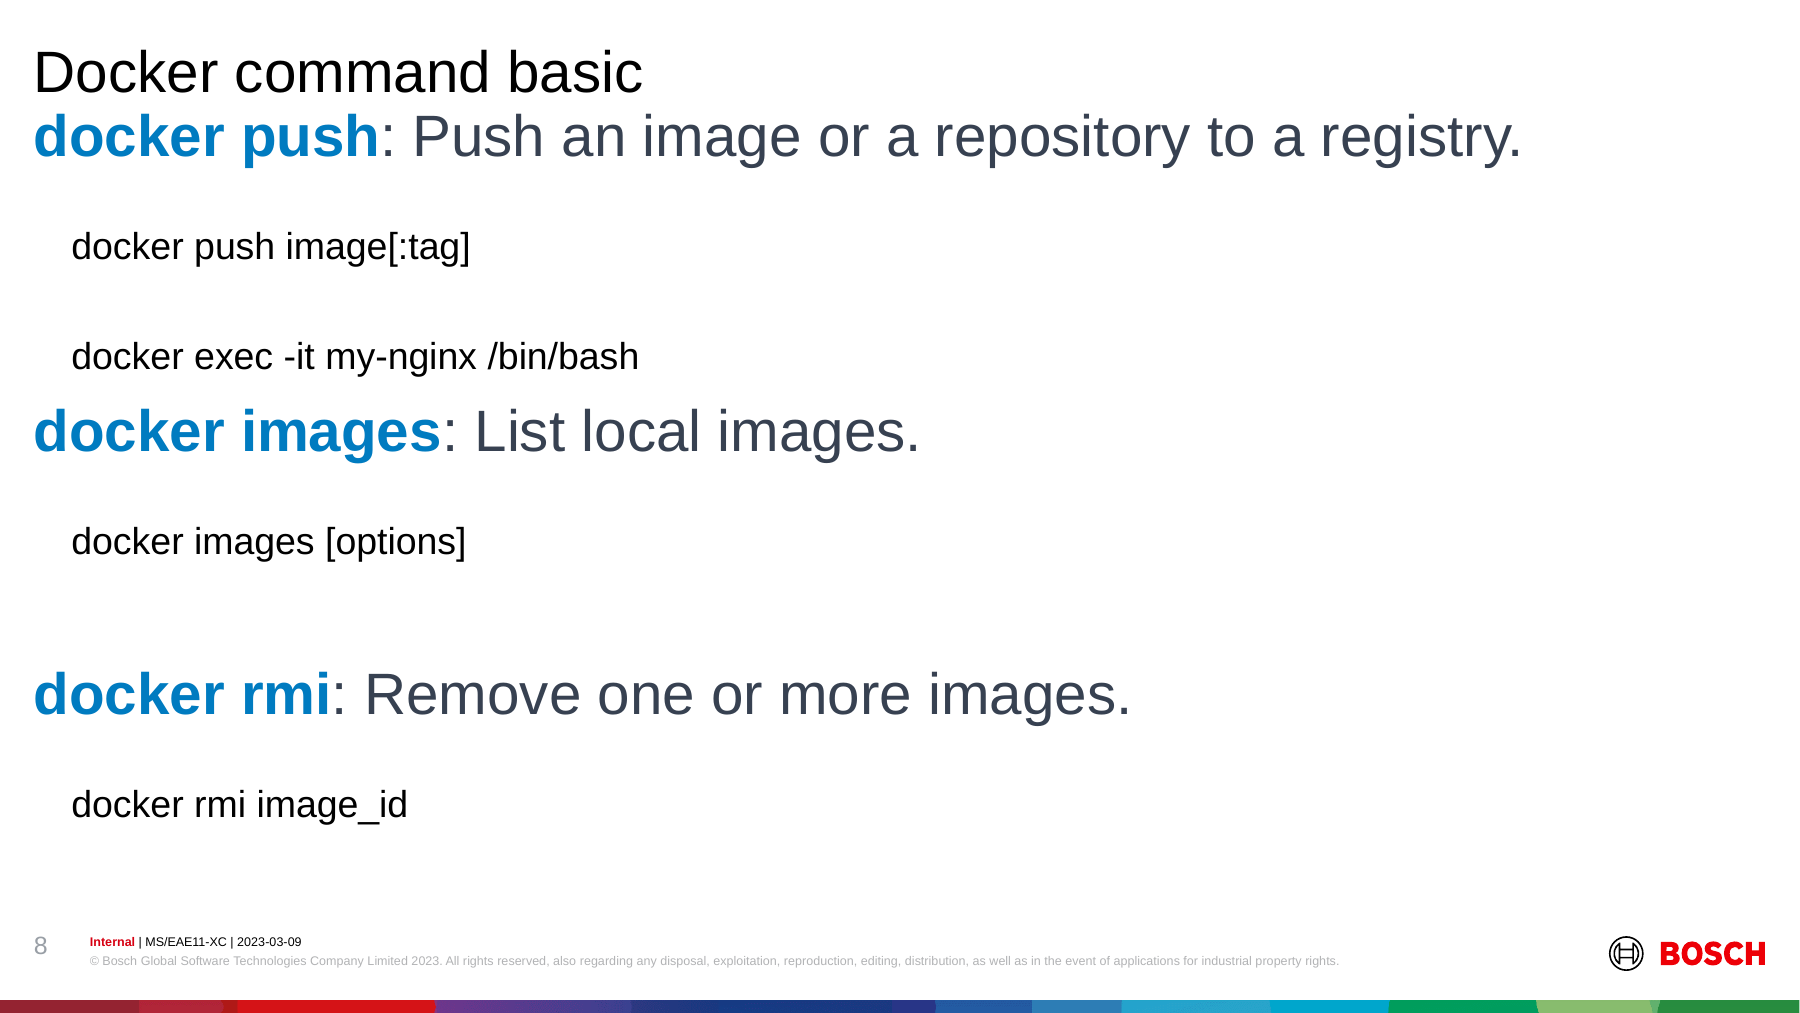

Docker command basic
# docker push: Push an image or a repository to a registry.
docker push image[:tag]

docker exec -it my-nginx /bin/bash

docker images: List local images.
docker images [options]
docker rmi: Remove one or more images.
docker rmi image_id
8